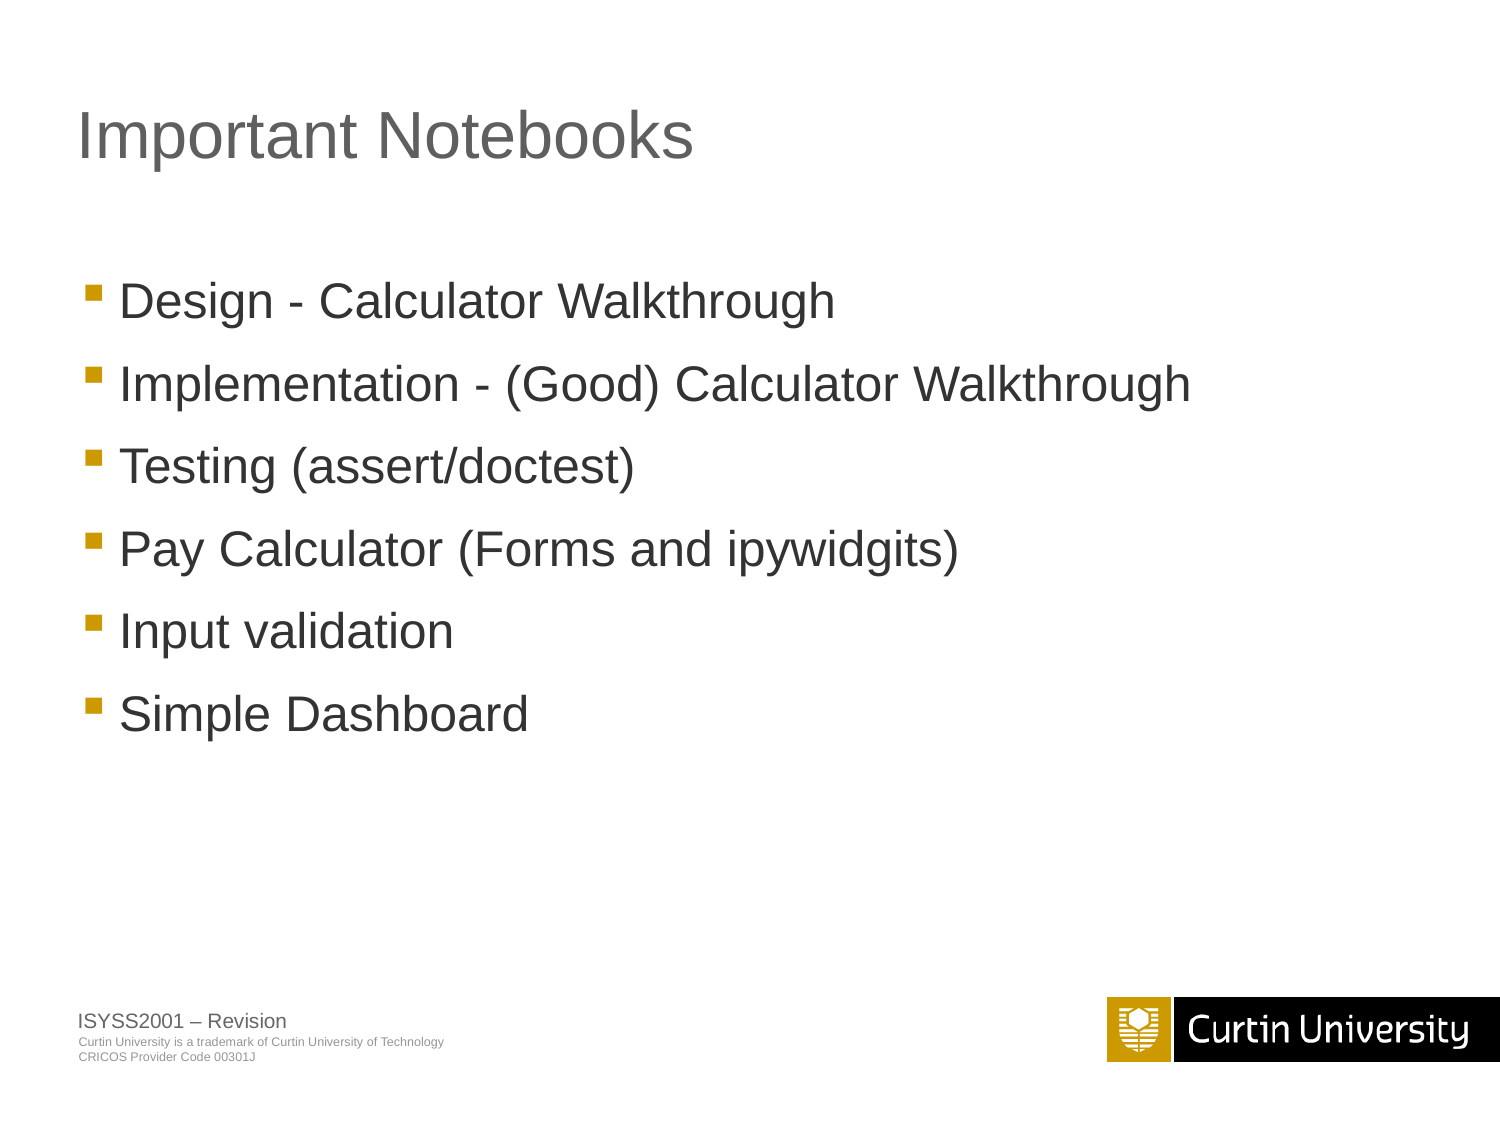

# Important Notebooks
Design - Calculator Walkthrough
Implementation - (Good) Calculator Walkthrough
Testing (assert/doctest)
Pay Calculator (Forms and ipywidgits)
Input validation
Simple Dashboard